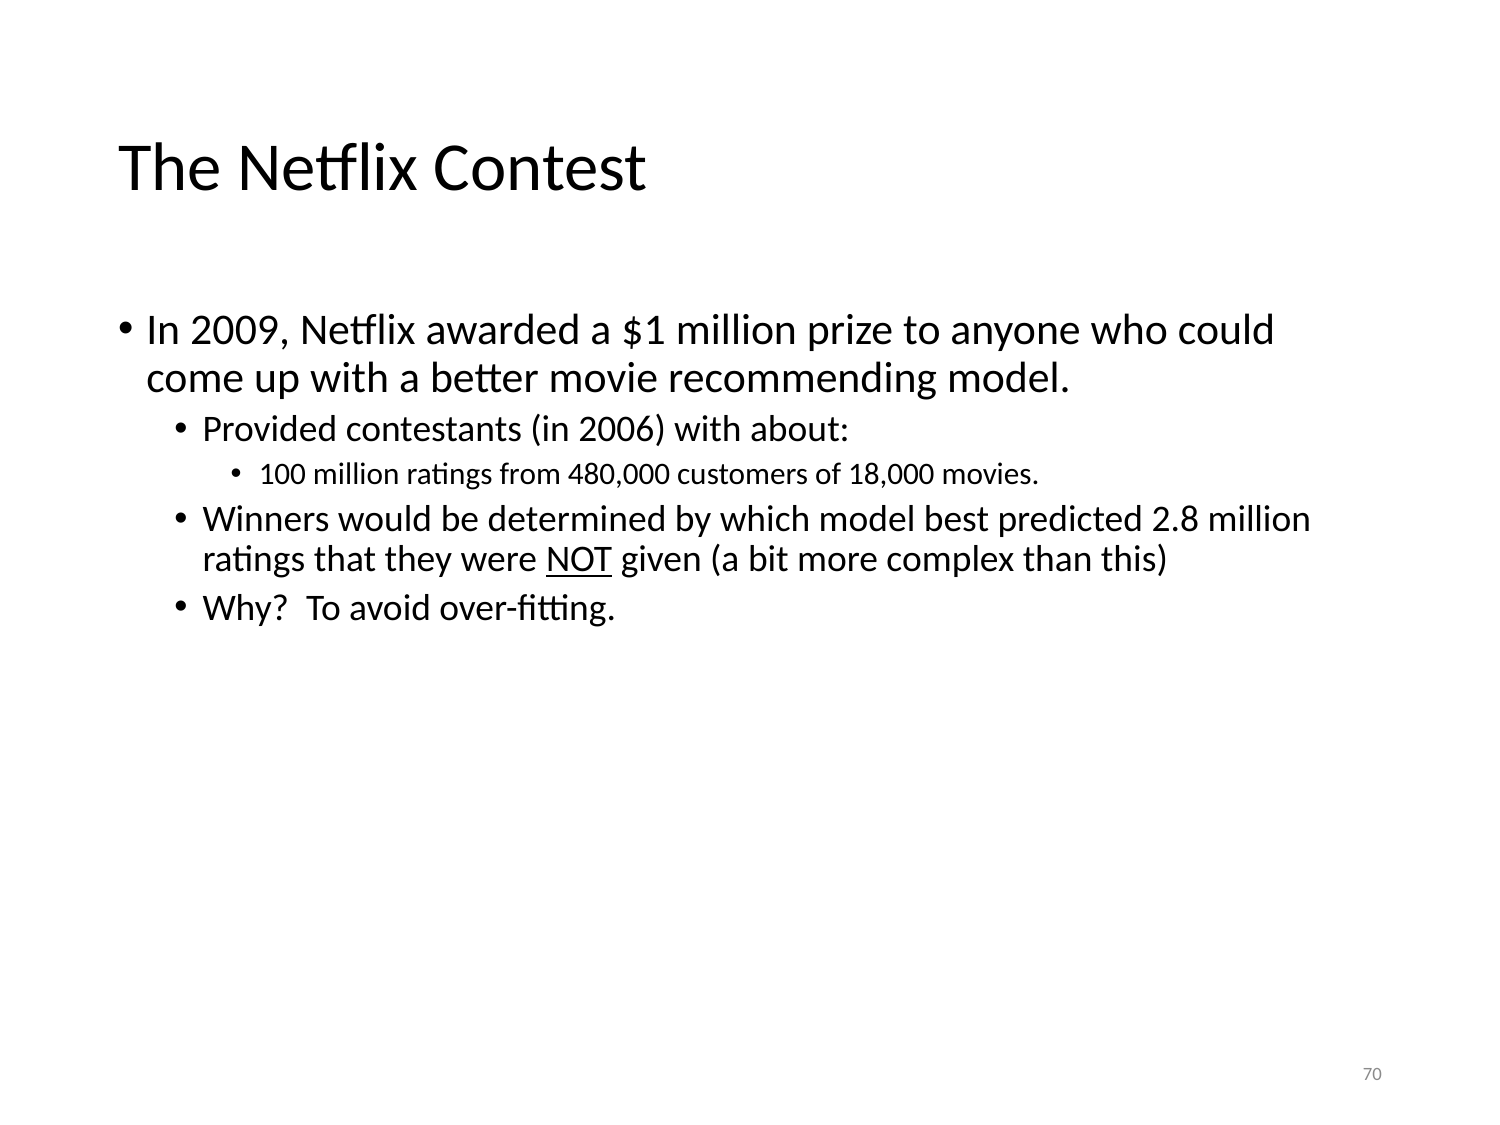

# The Netflix Contest
In 2009, Netflix awarded a $1 million prize to anyone who could come up with a better movie recommending model.
Provided contestants (in 2006) with about:
100 million ratings from 480,000 customers of 18,000 movies.
Winners would be determined by which model best predicted 2.8 million ratings that they were NOT given (a bit more complex than this)
Why?  To avoid over-fitting.
70